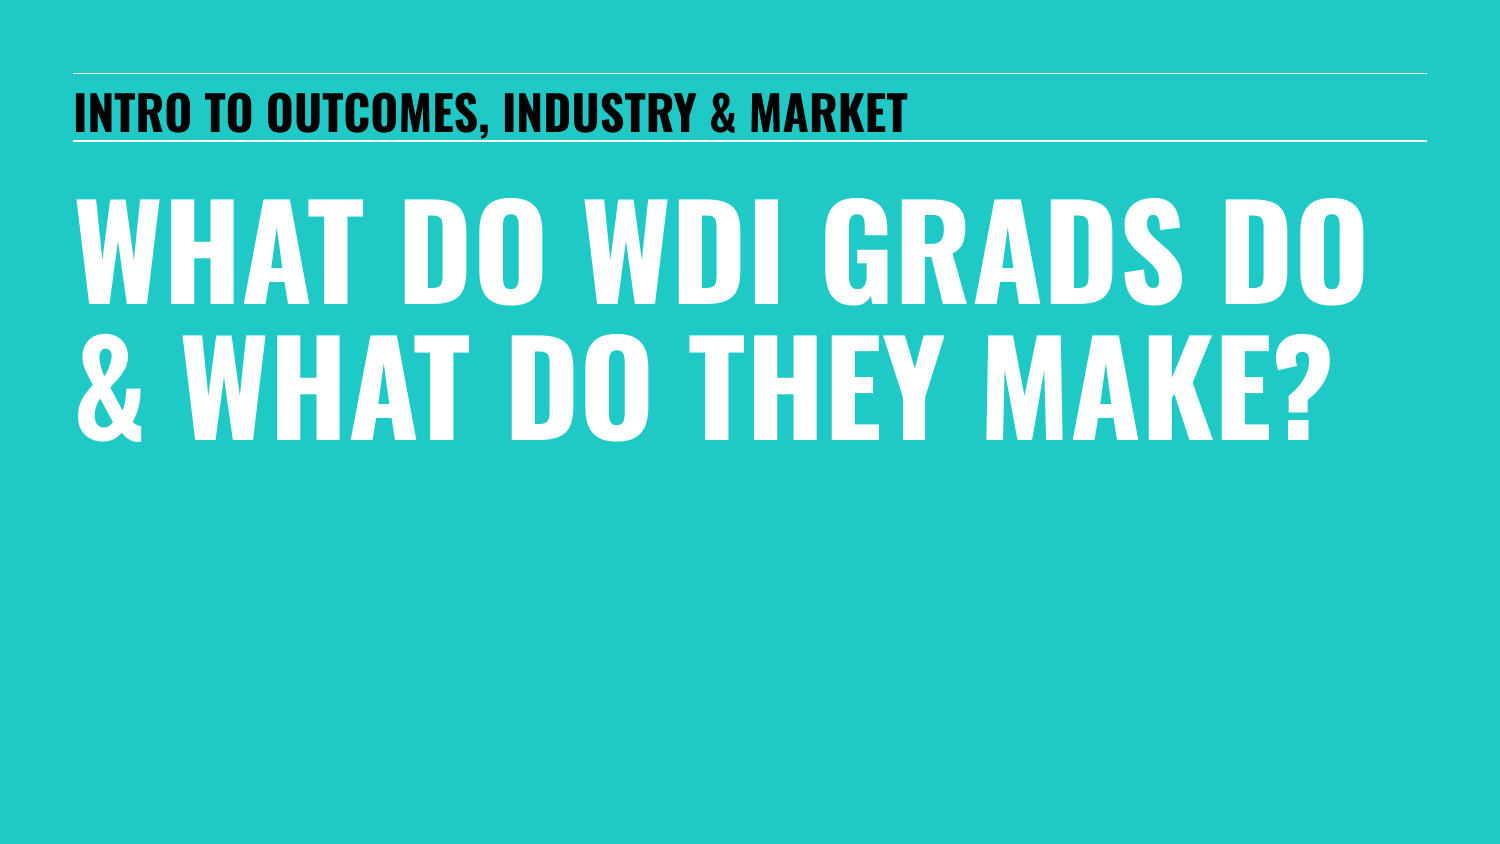

INTRO TO OUTCOMES, INDUSTRY & MARKET

WHAT DO WDI GRADS DO & WHAT DO THEY MAKE?